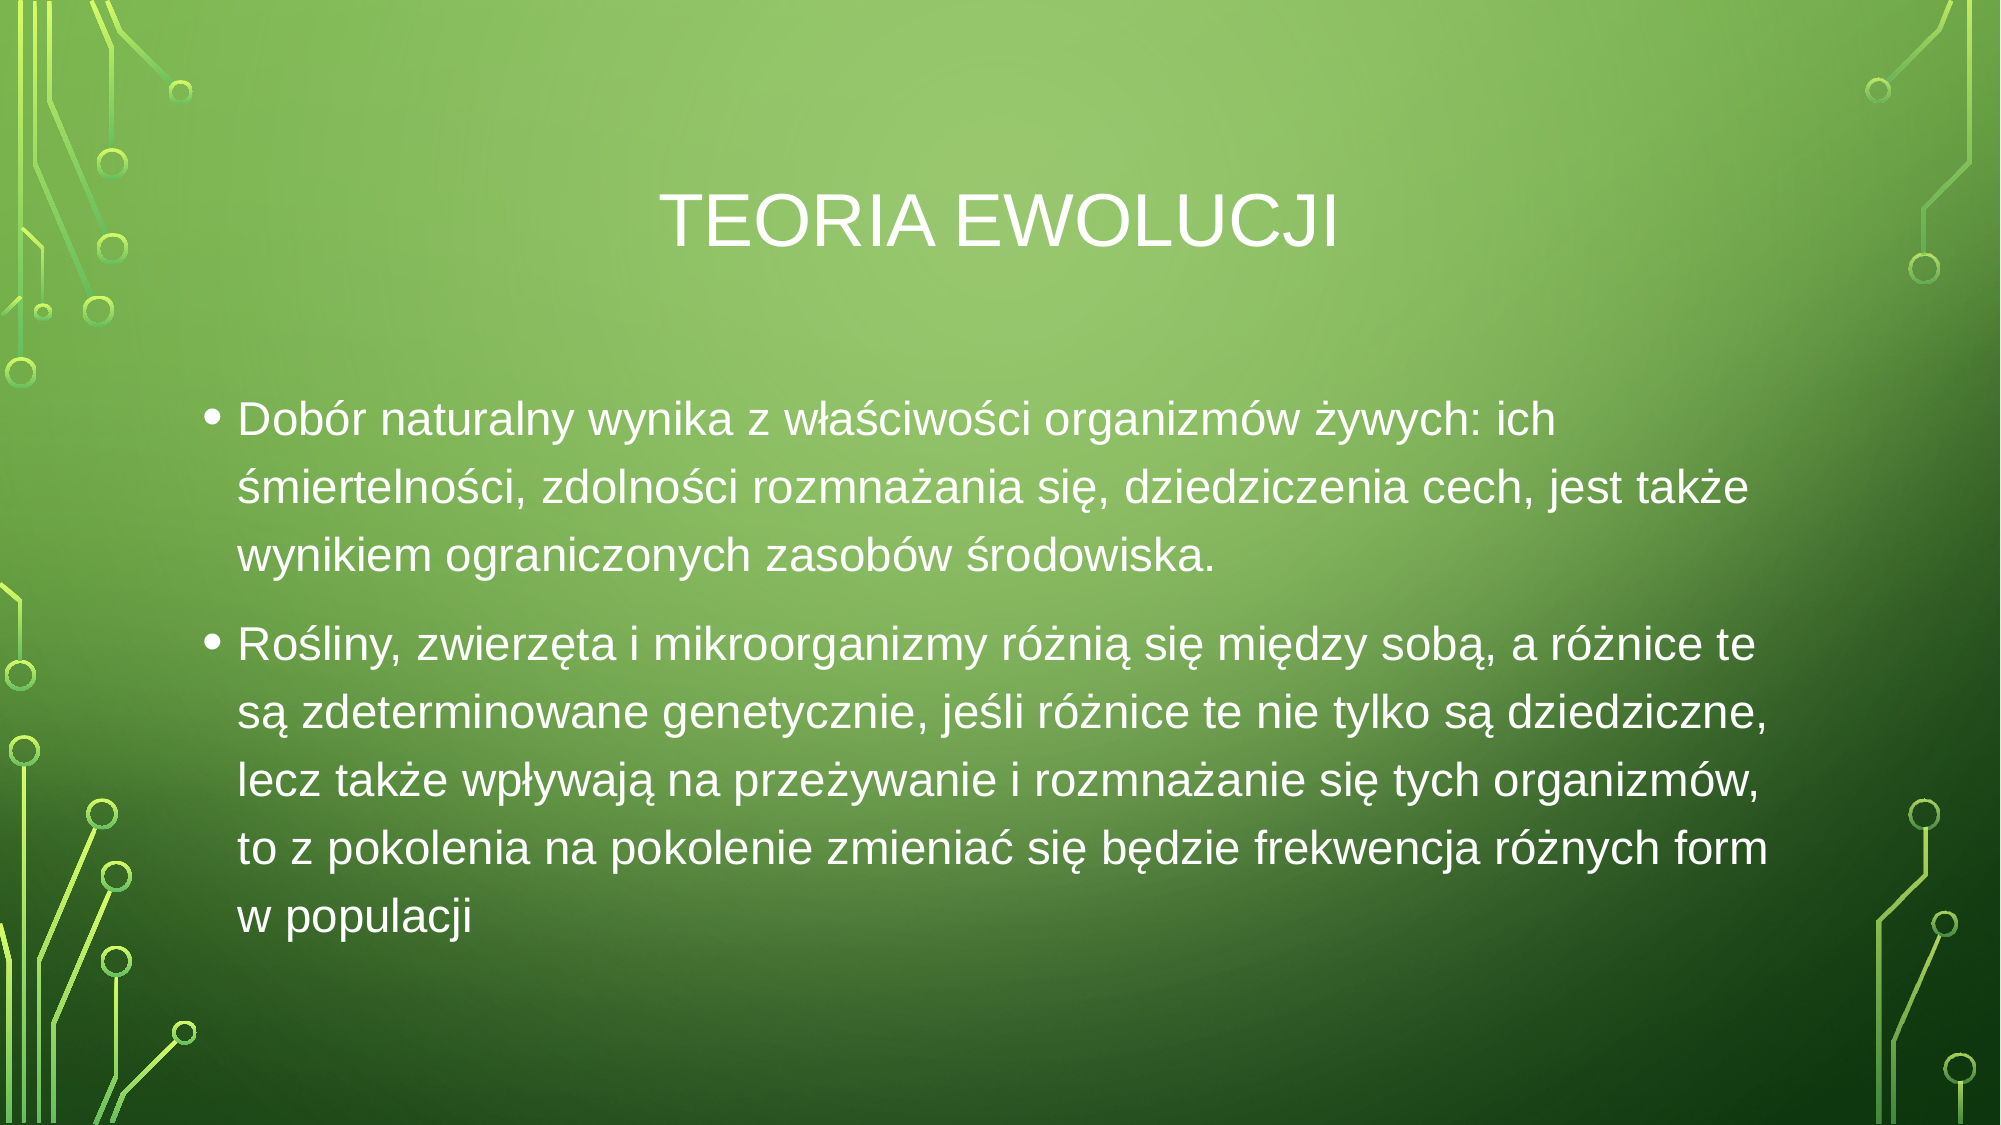

# Teoria ewolucji
Dobór naturalny wynika z właściwości organizmów żywych: ich śmiertelności, zdolności rozmnażania się, dziedziczenia cech, jest także wynikiem ograniczonych zasobów środowiska.
Rośliny, zwierzęta i mikroorganizmy różnią się między sobą, a różnice te są zdeterminowane genetycznie, jeśli różnice te nie tylko są dziedziczne, lecz także wpływają na przeżywanie i rozmnażanie się tych organizmów, to z pokolenia na pokolenie zmieniać się będzie frekwencja różnych form w populacji